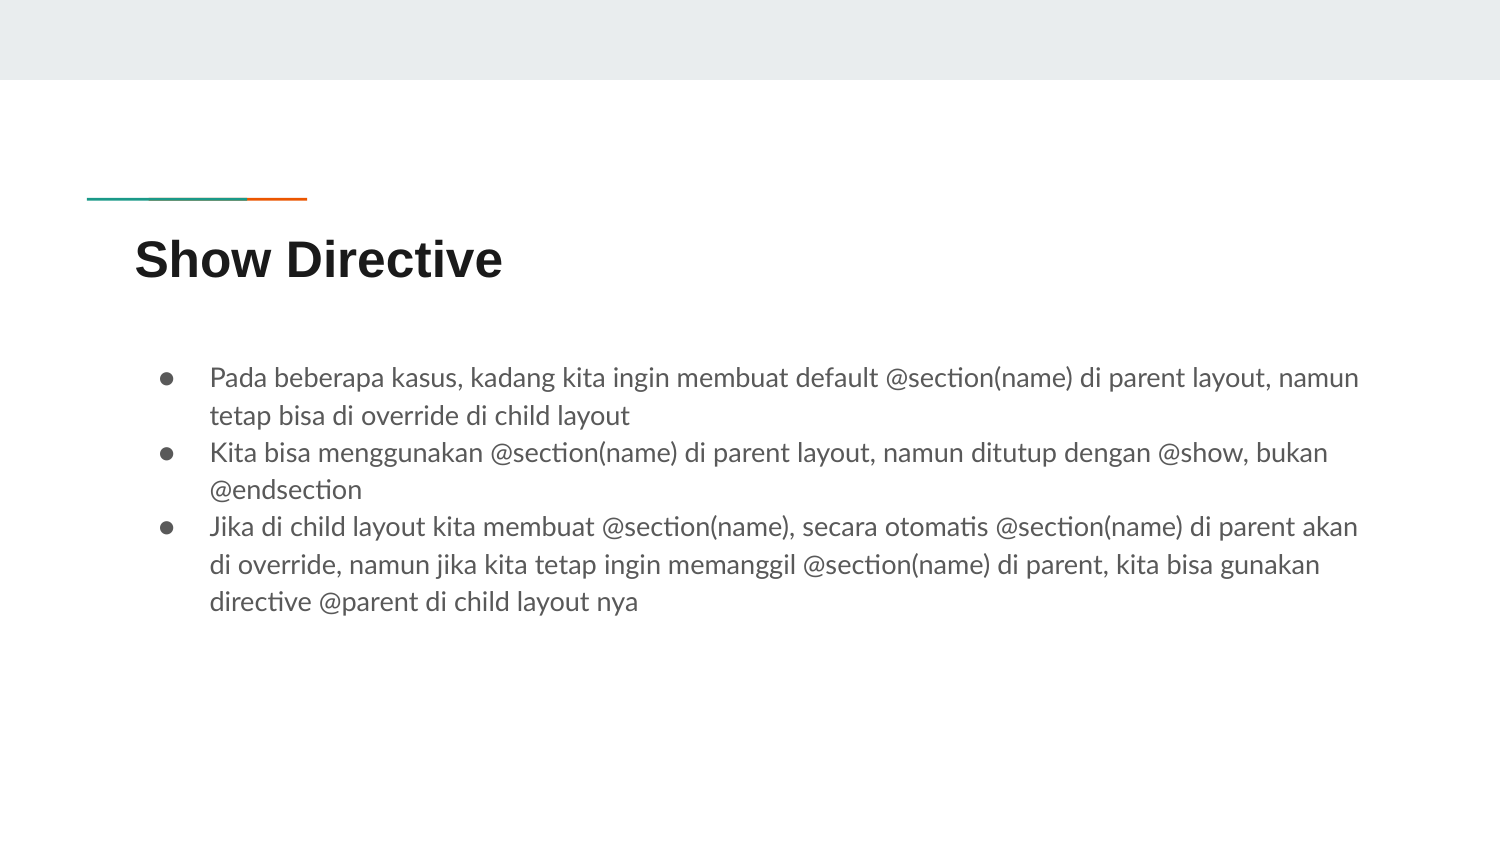

# Show Directive
Pada beberapa kasus, kadang kita ingin membuat default @section(name) di parent layout, namun tetap bisa di override di child layout
Kita bisa menggunakan @section(name) di parent layout, namun ditutup dengan @show, bukan @endsection
Jika di child layout kita membuat @section(name), secara otomatis @section(name) di parent akan di override, namun jika kita tetap ingin memanggil @section(name) di parent, kita bisa gunakan directive @parent di child layout nya